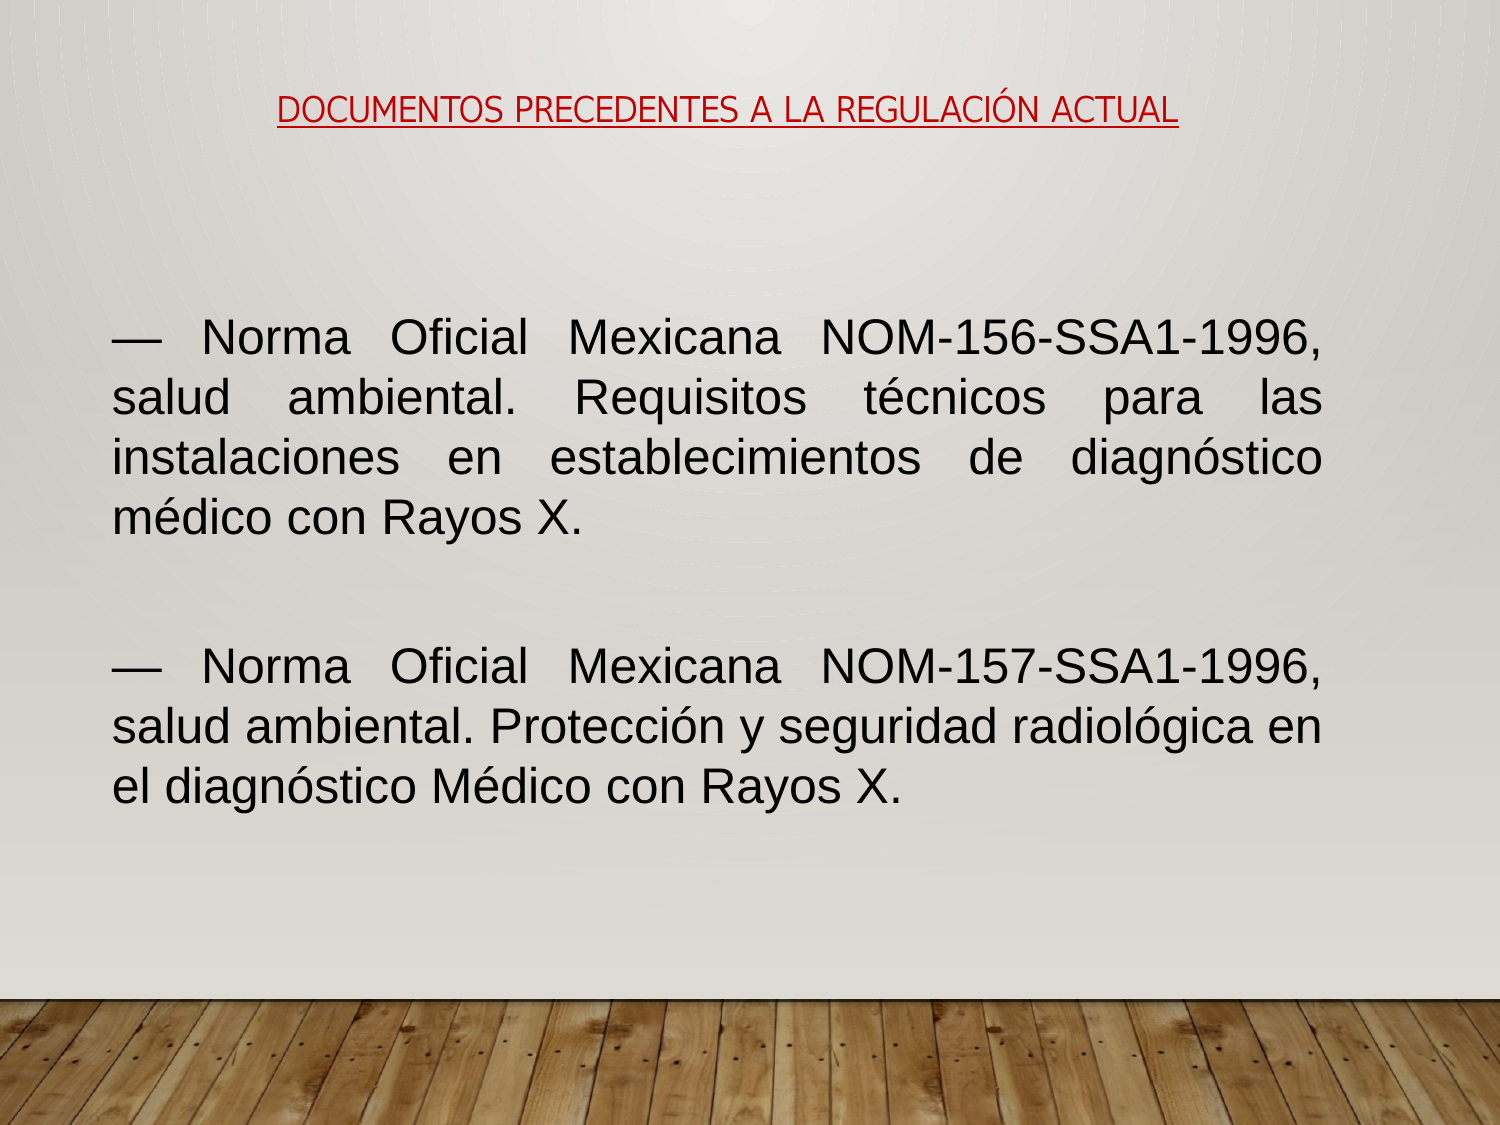

DOCUMENTOS PRECEDENTES A LA REGULACIÓN ACTUAL
— Norma Oficial Mexicana NOM-156-SSA1-1996, salud ambiental. Requisitos técnicos para las instalaciones en establecimientos de diagnóstico médico con Rayos X.

— Norma Oficial Mexicana NOM-157-SSA1-1996, salud ambiental. Protección y seguridad radiológica en el diagnóstico Médico con Rayos X.